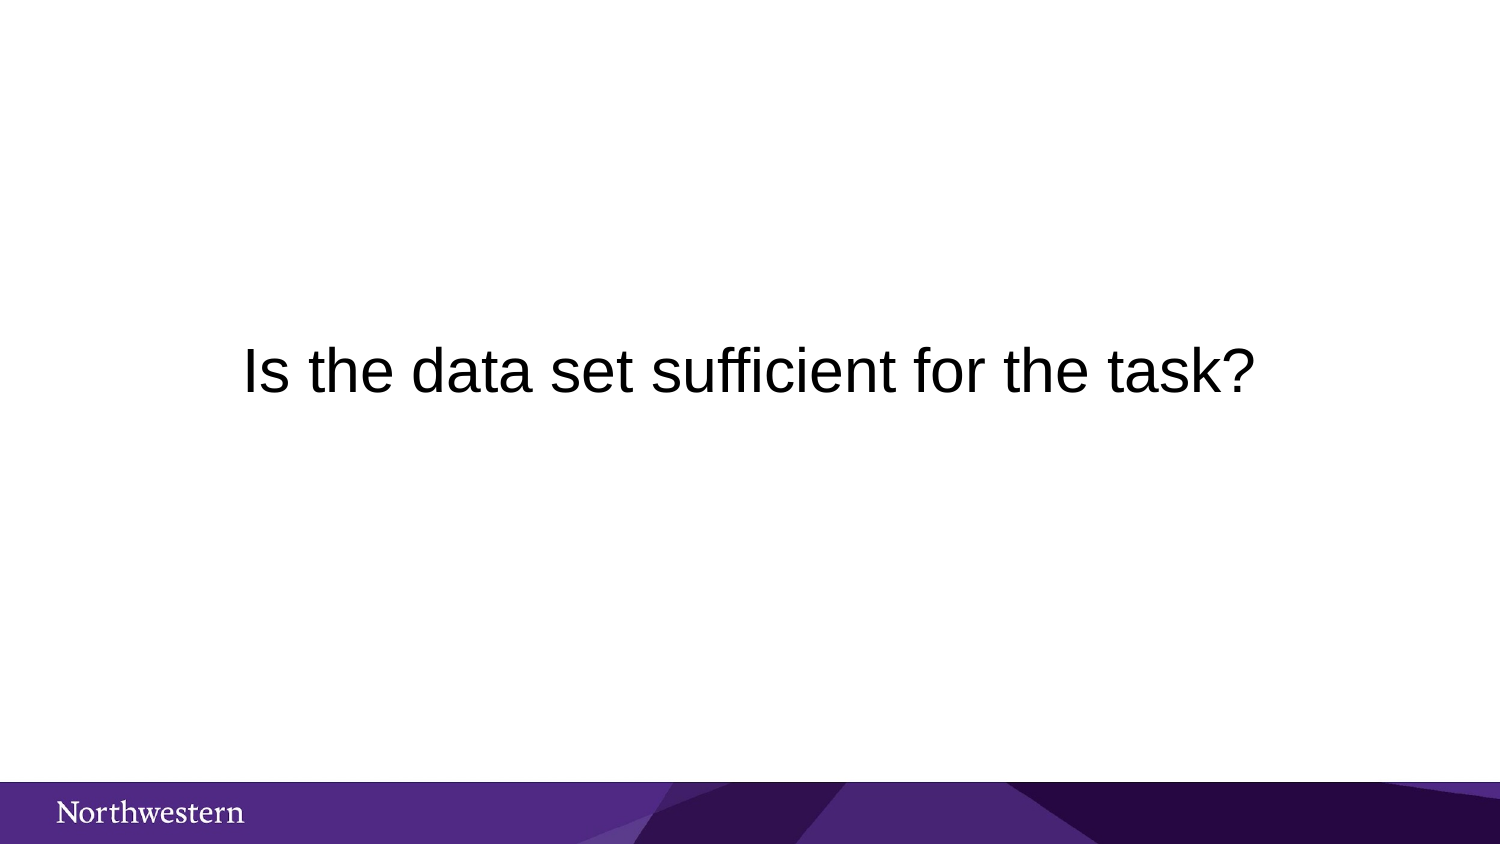

Is the data set sufficient for the task?